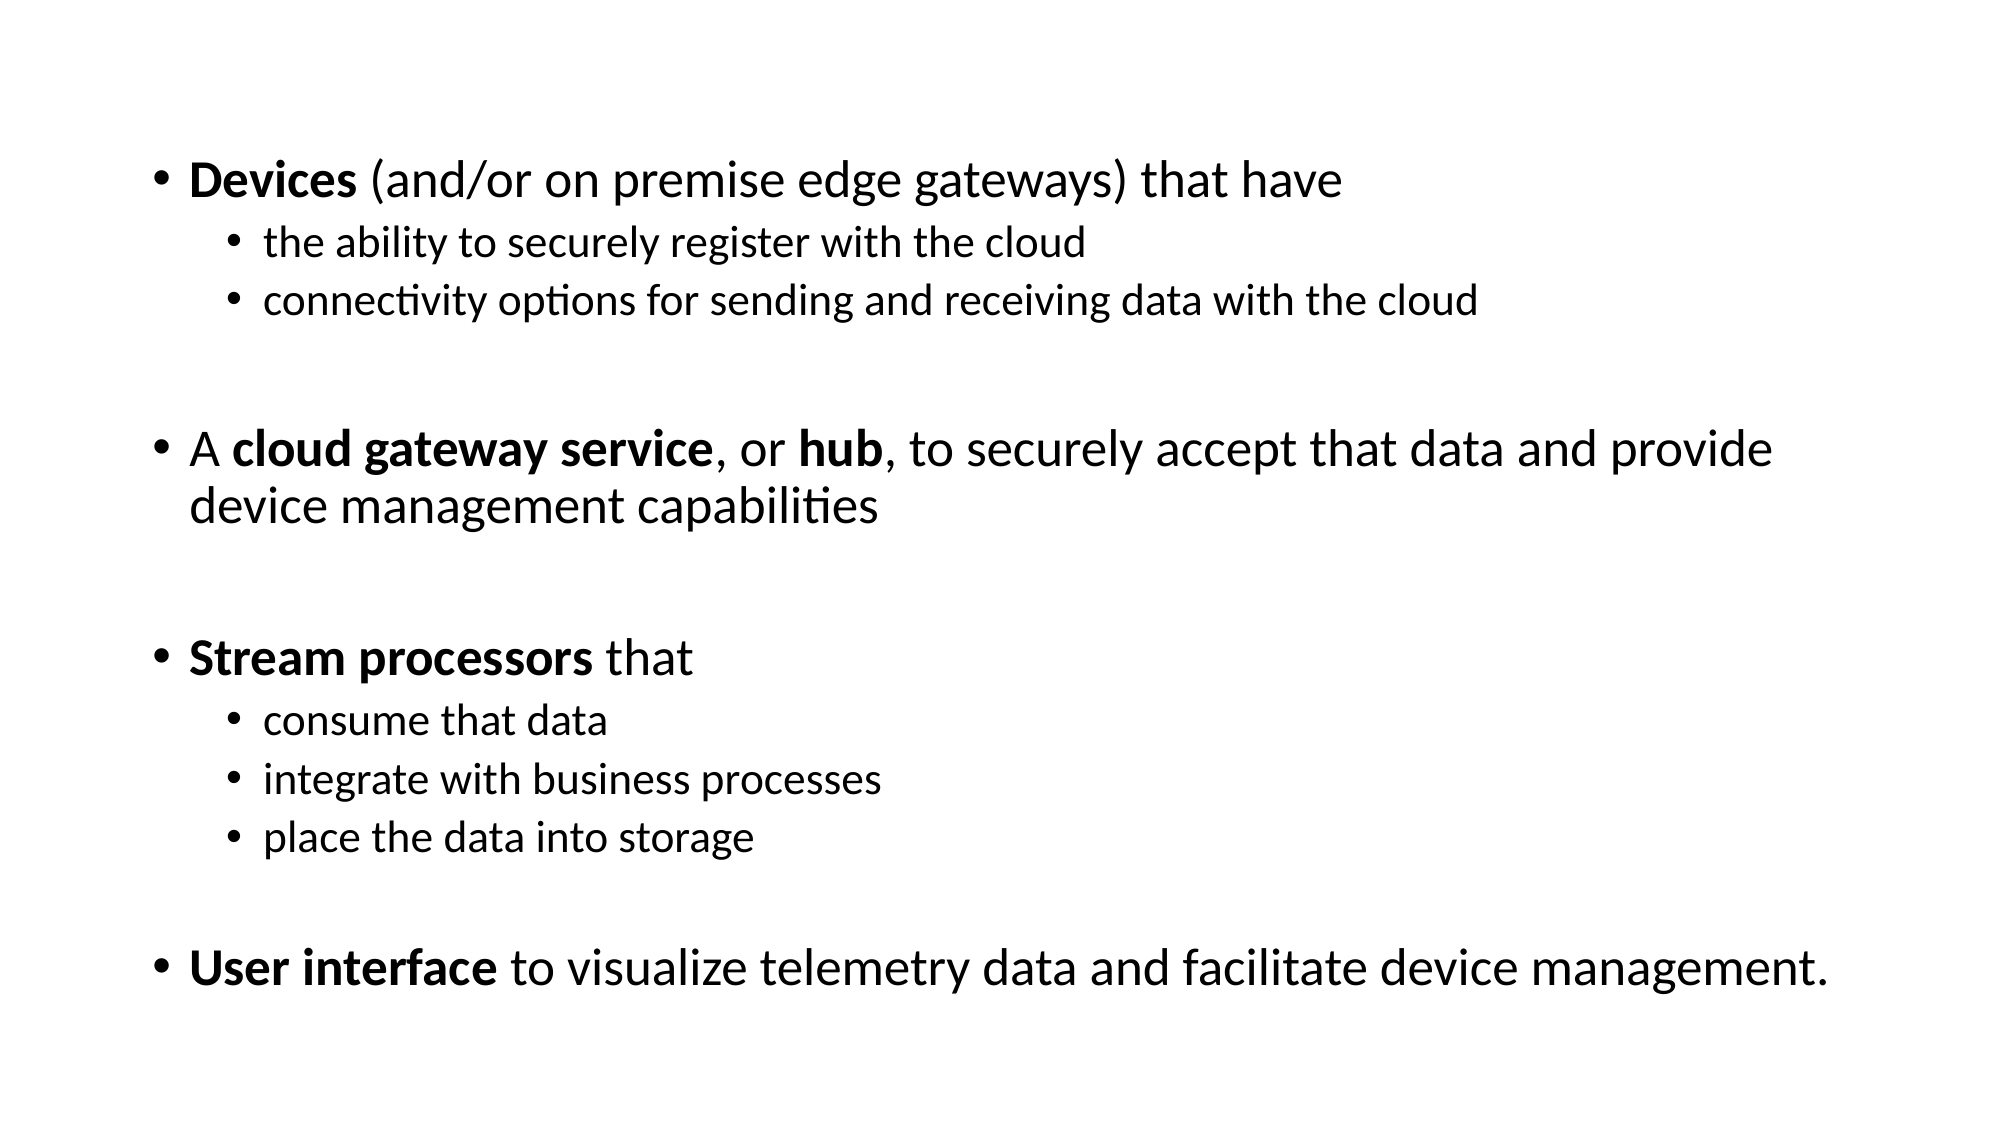

Devices (and/or on premise edge gateways) that have
the ability to securely register with the cloud
connectivity options for sending and receiving data with the cloud

A cloud gateway service, or hub, to securely accept that data and provide device management capabilities

Stream processors that
consume that data
integrate with business processes
place the data into storage

User interface to visualize telemetry data and facilitate device management.